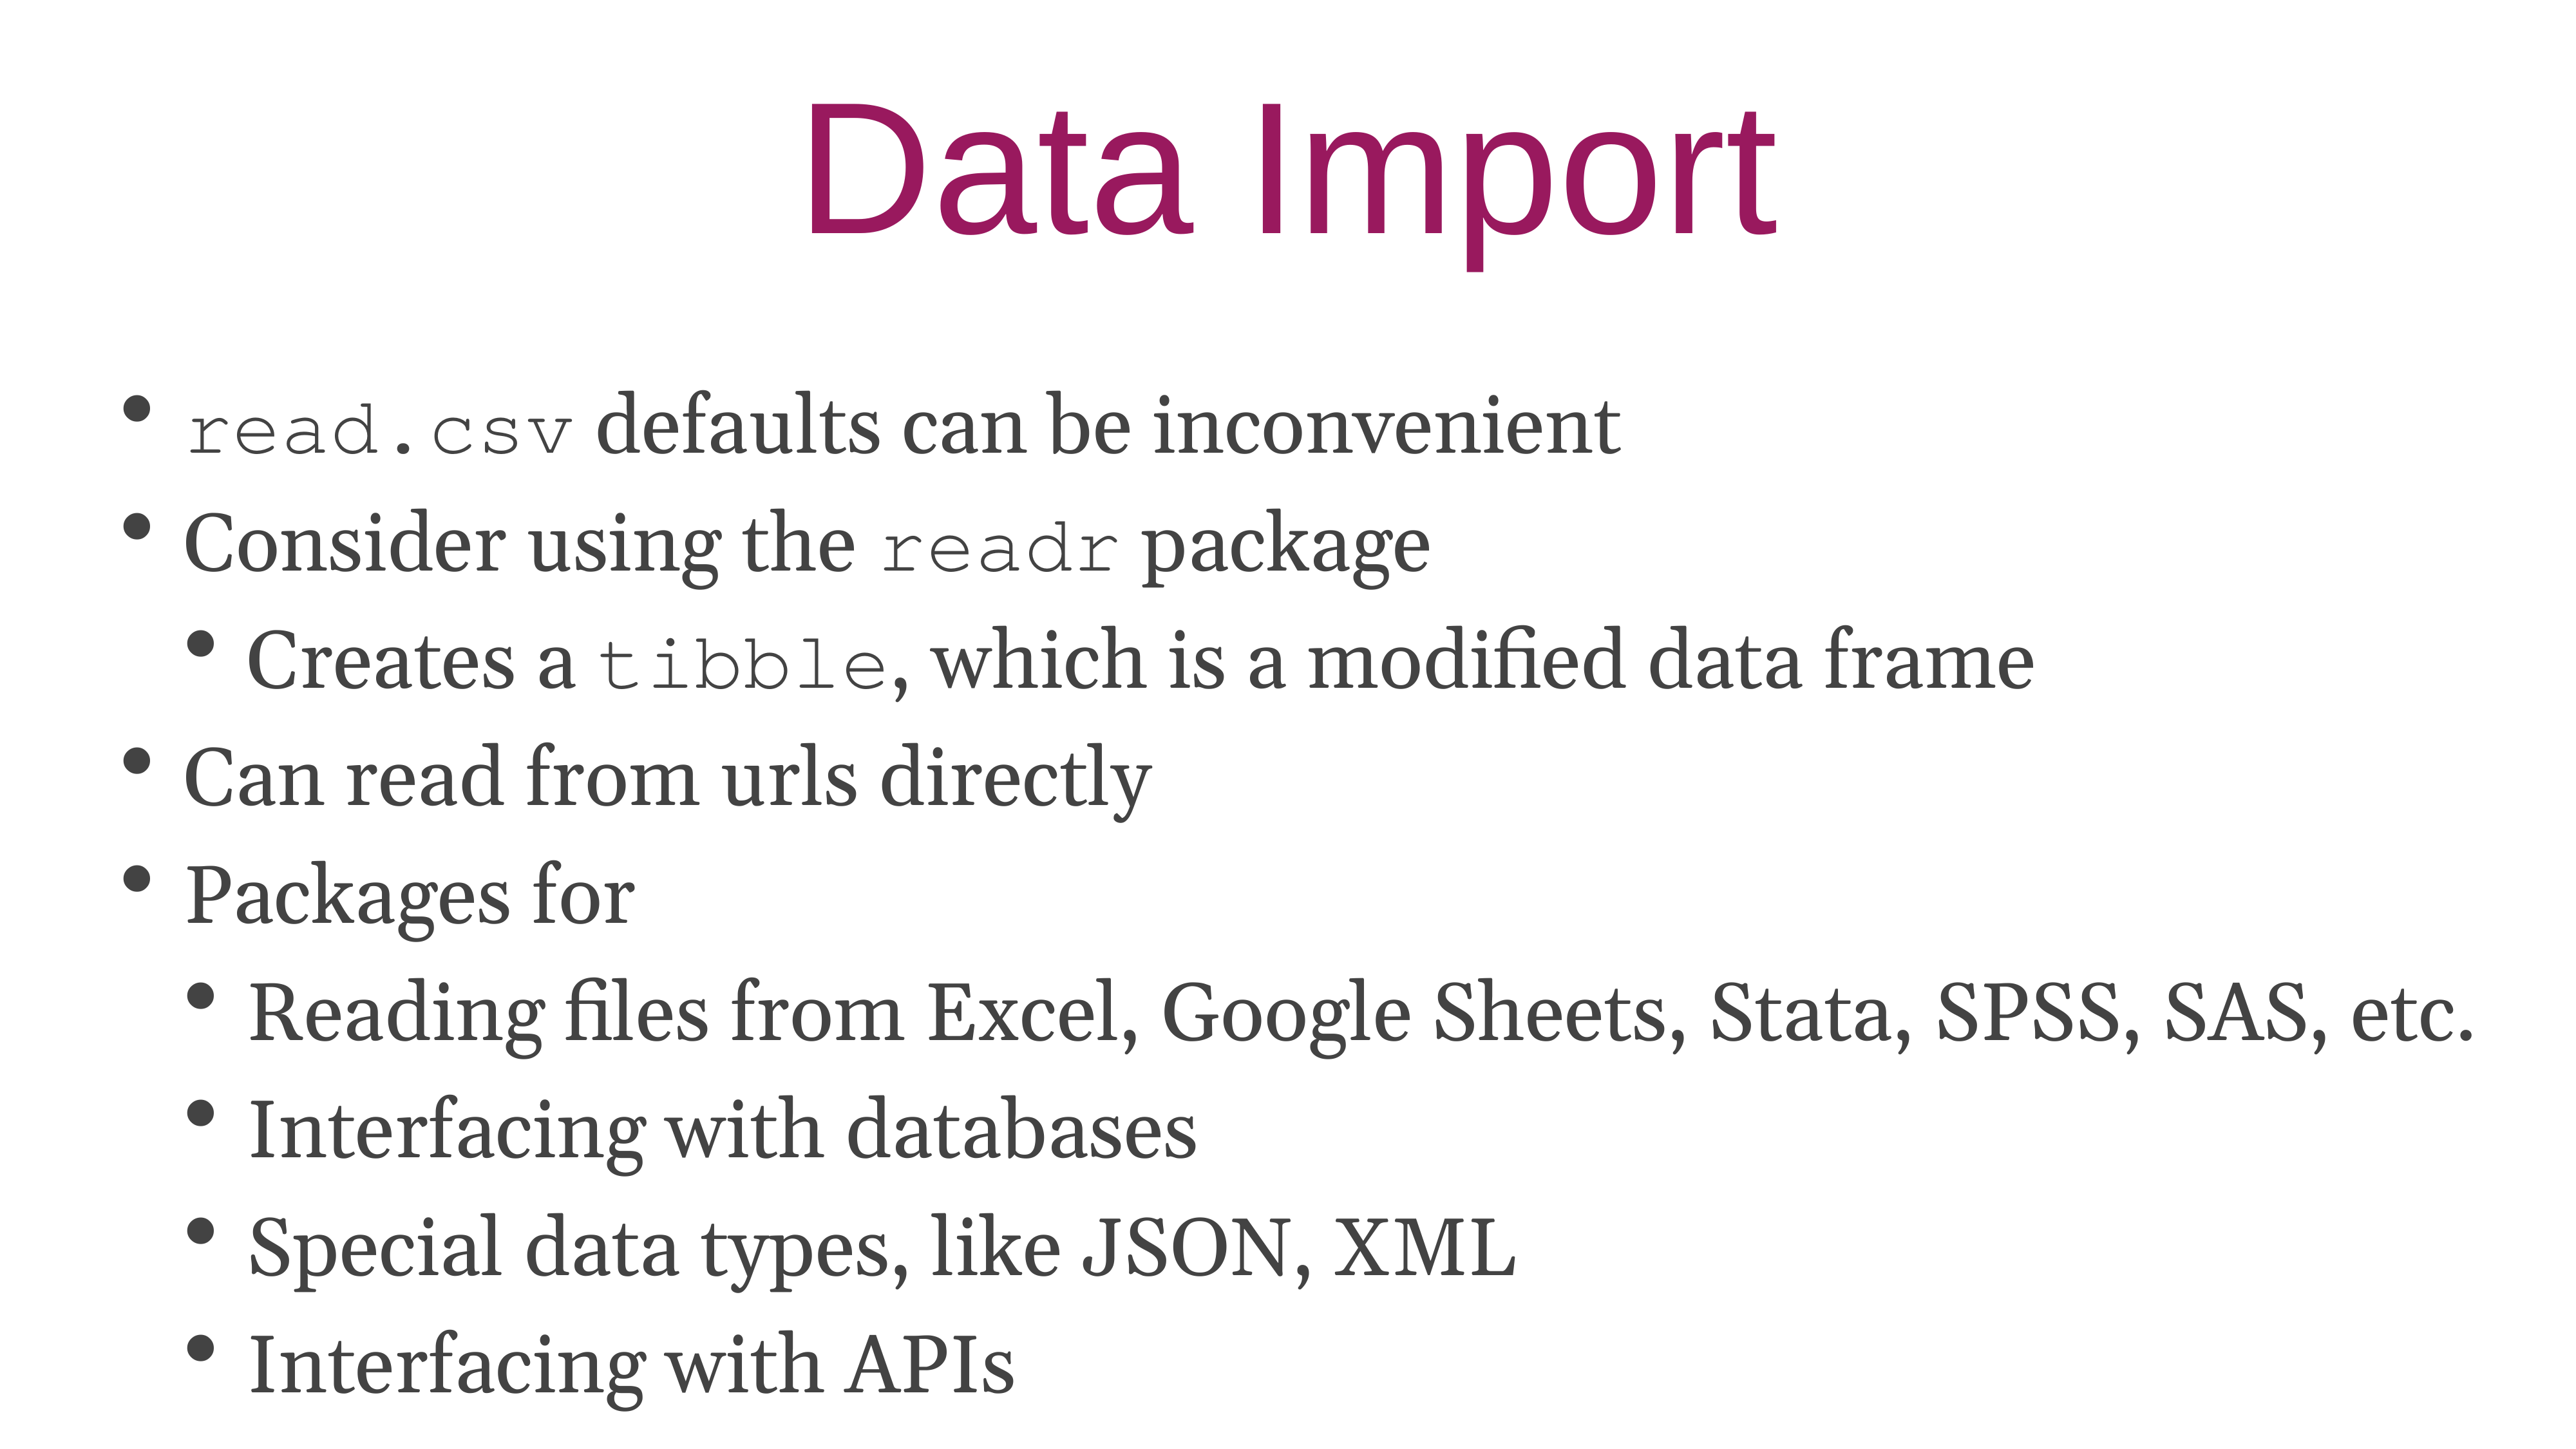

# Data Import
read.csv defaults can be inconvenient
Consider using the readr package
Creates a tibble, which is a modified data frame
Can read from urls directly
Packages for
Reading files from Excel, Google Sheets, Stata, SPSS, SAS, etc.
Interfacing with databases
Special data types, like JSON, XML
Interfacing with APIs